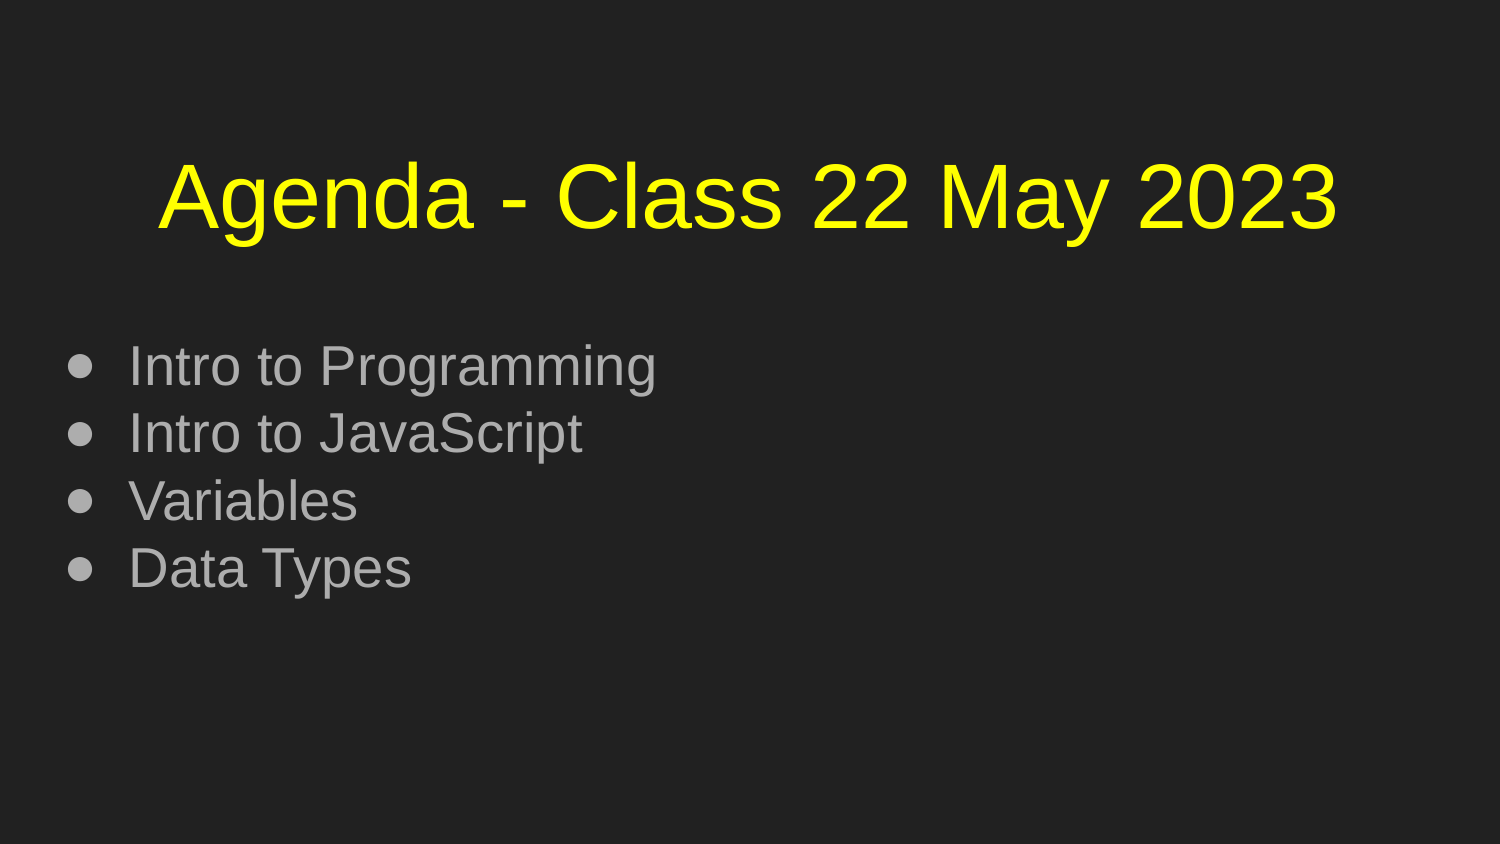

# Agenda - Class 22 May 2023

Intro to Programming
Intro to JavaScript
Variables
Data Types